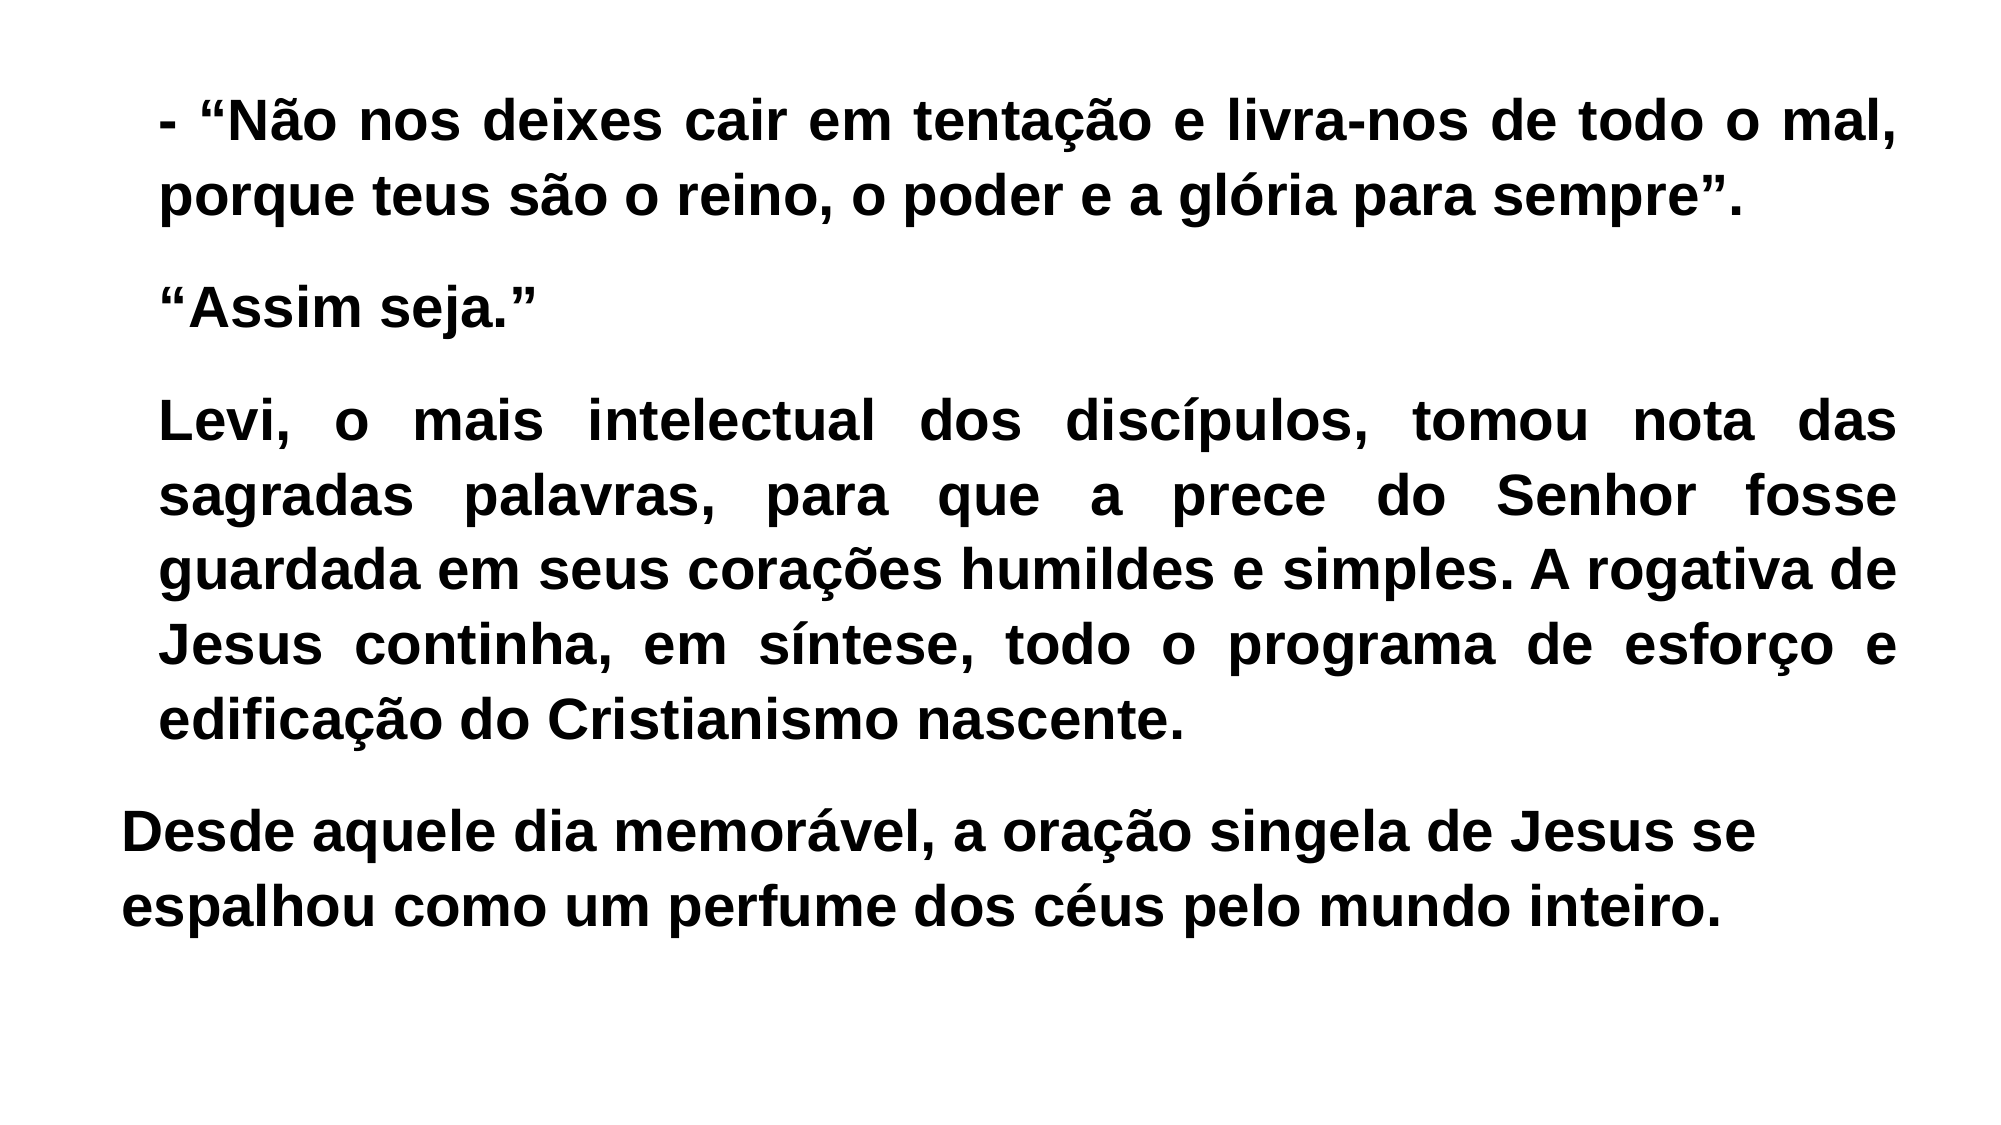

- “Não nos deixes cair em tentação e livra-nos de todo o mal, porque teus são o reino, o poder e a glória para sempre”.
“Assim seja.”
Levi, o mais intelectual dos discípulos, tomou nota das sagradas palavras, para que a prece do Senhor fosse guardada em seus corações humildes e simples. A rogativa de Jesus continha, em síntese, todo o programa de esforço e edificação do Cristianismo nascente.
Desde aquele dia memorável, a oração singela de Jesus se espalhou como um perfume dos céus pelo mundo inteiro.